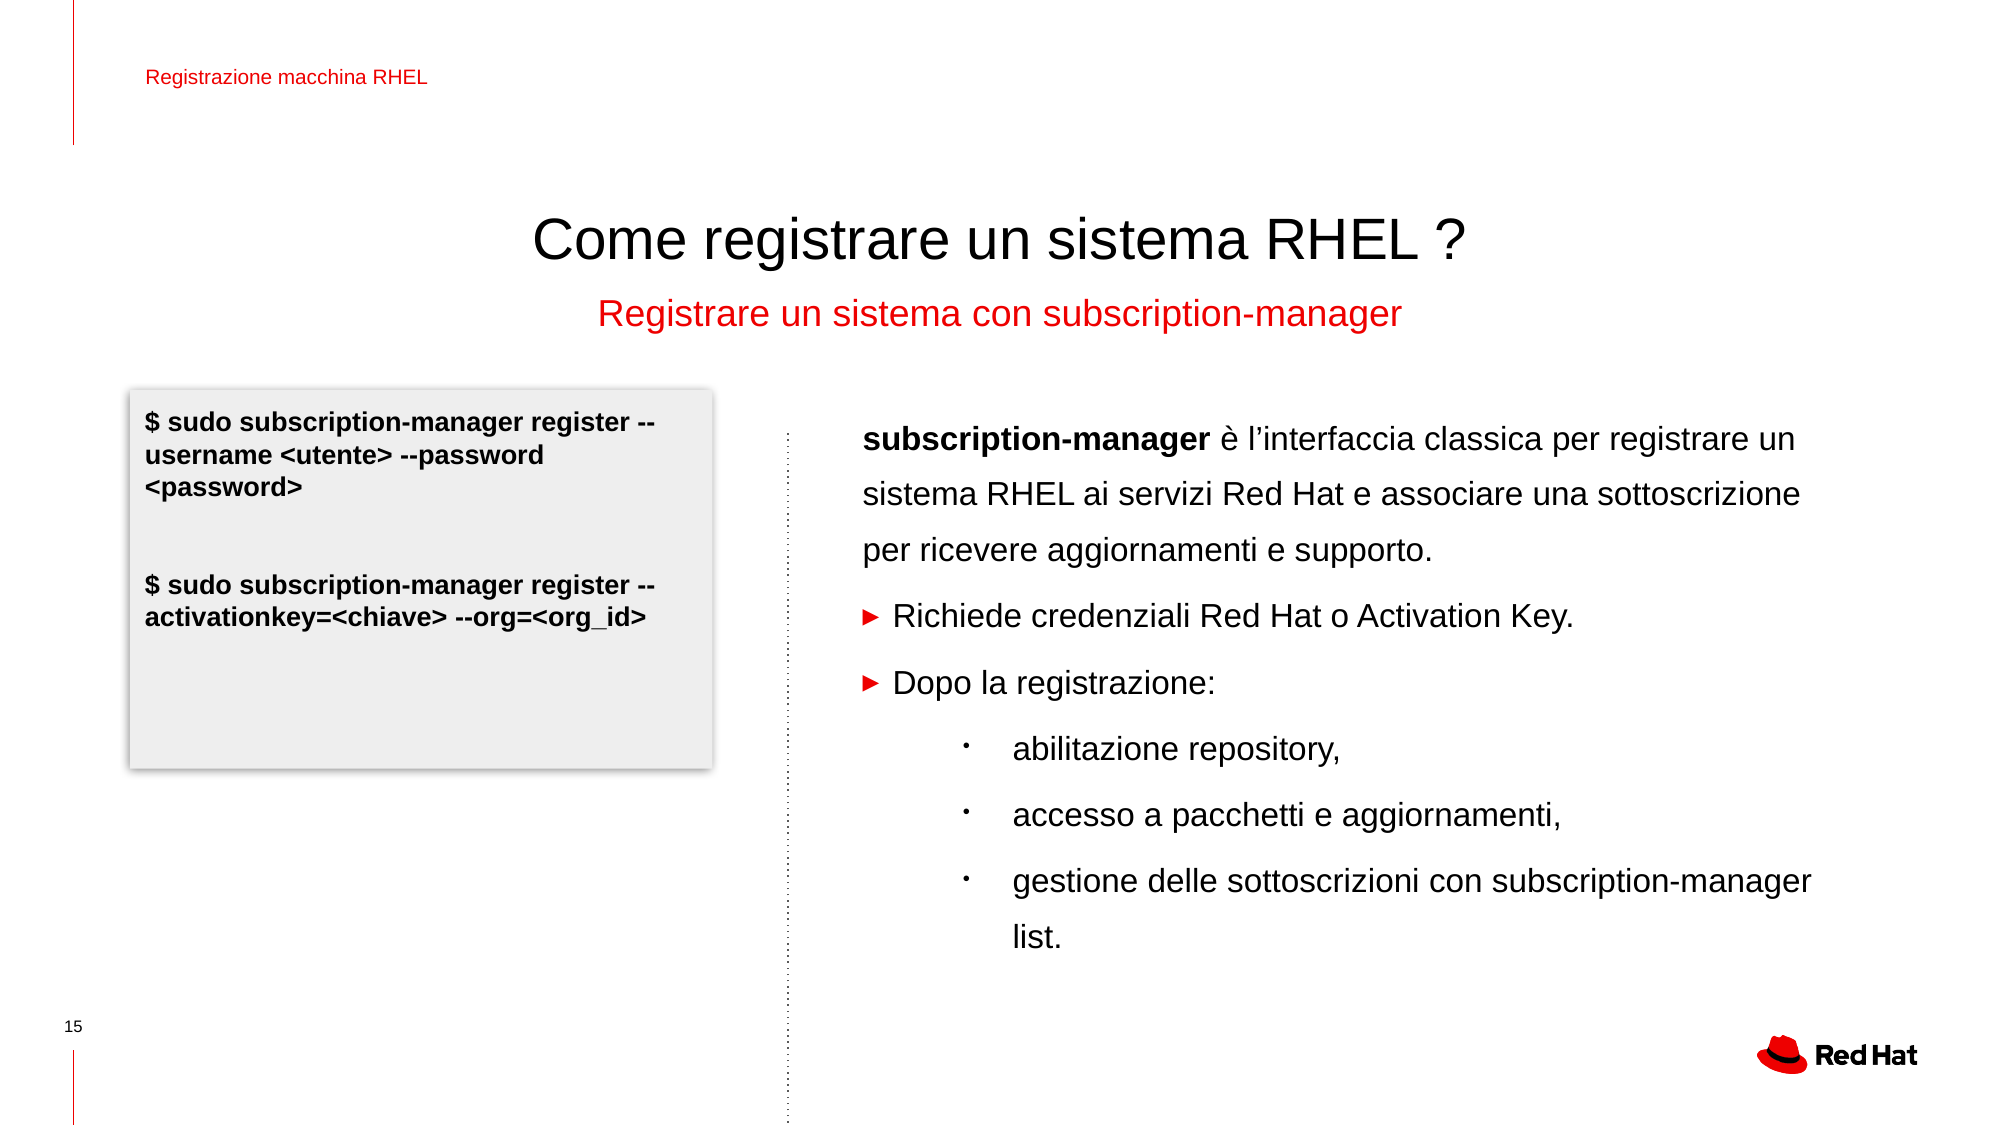

Registrazione macchina RHEL
# Come registrare un sistema RHEL ?
Registrare un sistema con subscription-manager
$ sudo subscription-manager register --username <utente> --password <password>

$ sudo subscription-manager register --activationkey=<chiave> --org=<org_id>

subscription-manager è l’interfaccia classica per registrare un sistema RHEL ai servizi Red Hat e associare una sottoscrizione per ricevere aggiornamenti e supporto.
Richiede credenziali Red Hat o Activation Key.
Dopo la registrazione:
abilitazione repository,
accesso a pacchetti e aggiornamenti,
gestione delle sottoscrizioni con subscription-manager list.
15